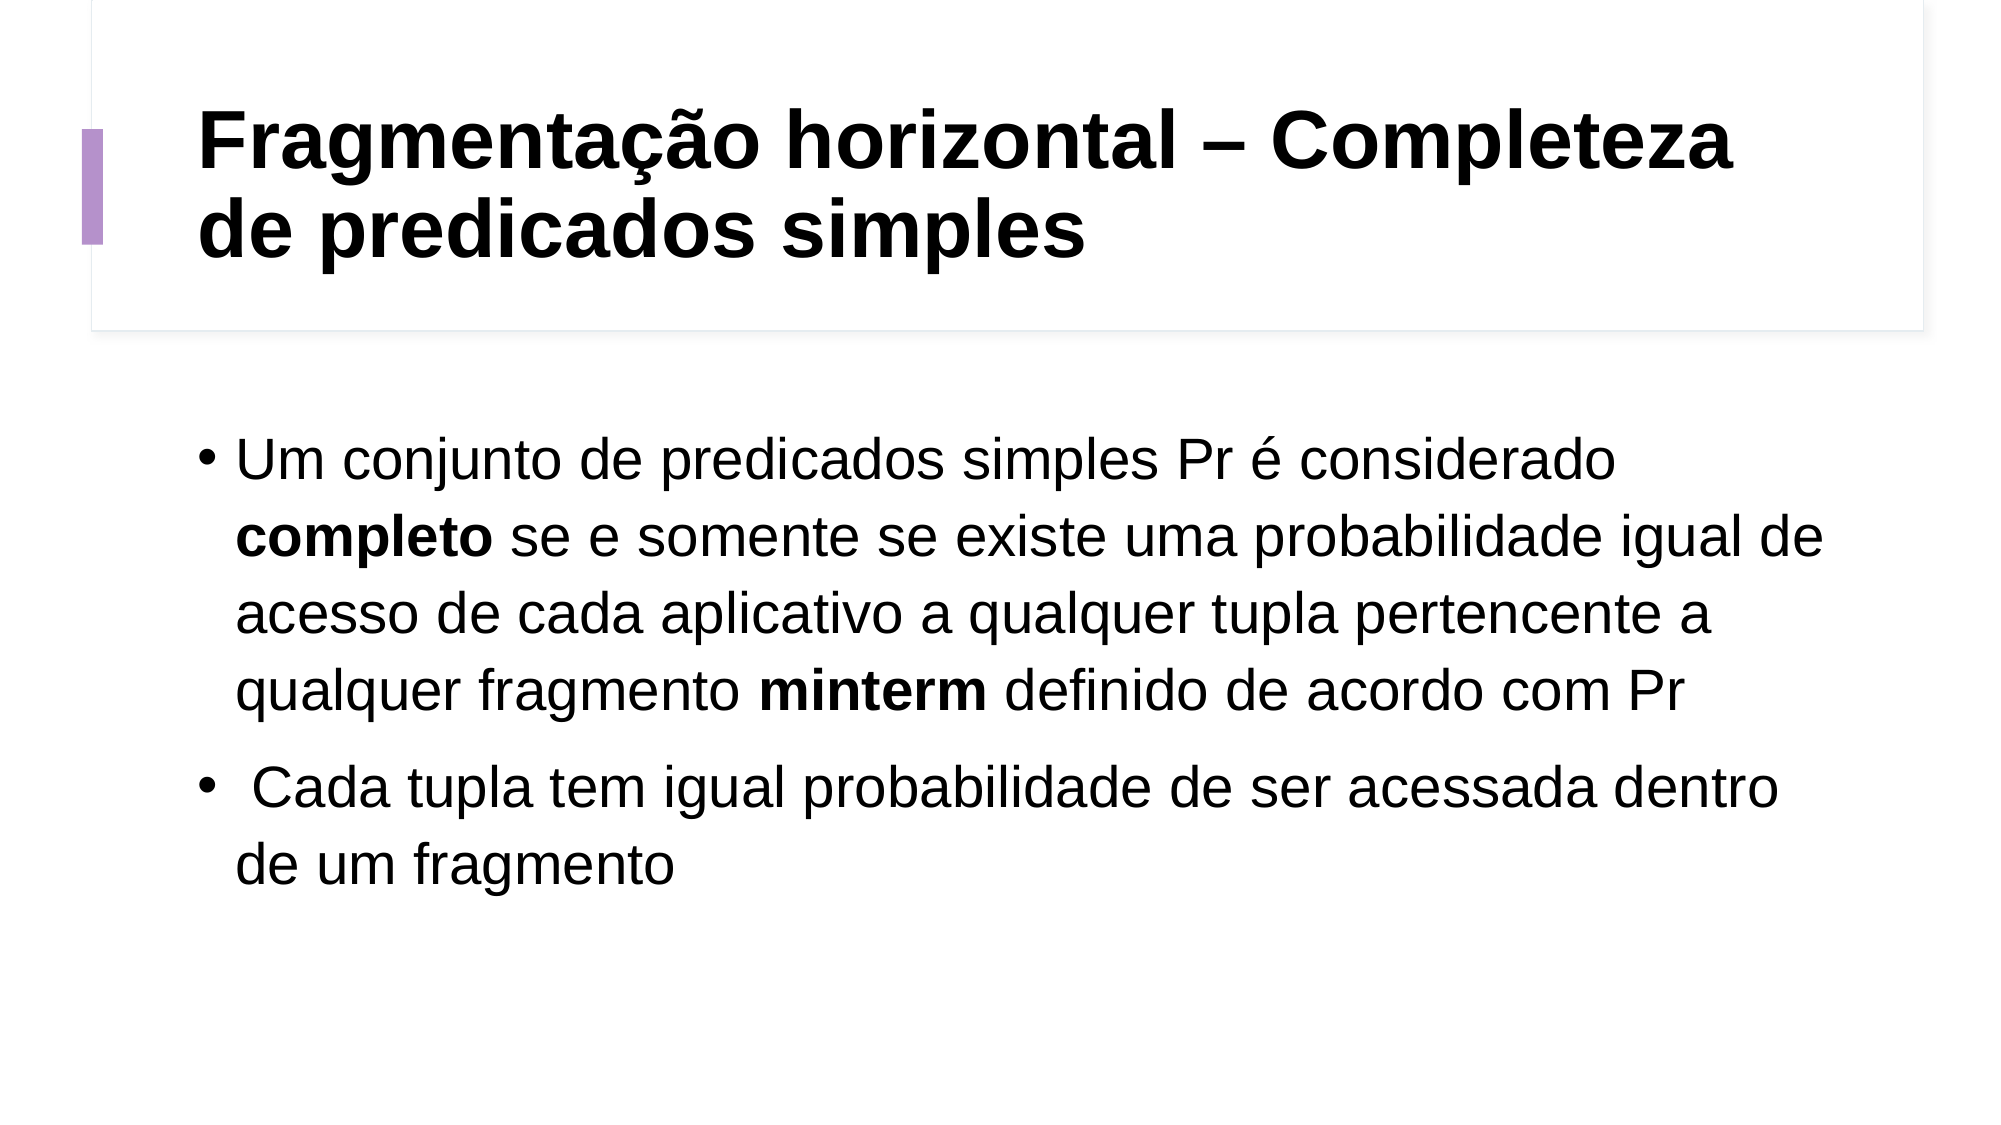

# Fragmentação horizontal – Completeza de predicados simples
Um conjunto de predicados simples Pr é considerado completo se e somente se existe uma probabilidade igual de acesso de cada aplicativo a qualquer tupla pertencente a qualquer fragmento minterm definido de acordo com Pr
 Cada tupla tem igual probabilidade de ser acessada dentro de um fragmento